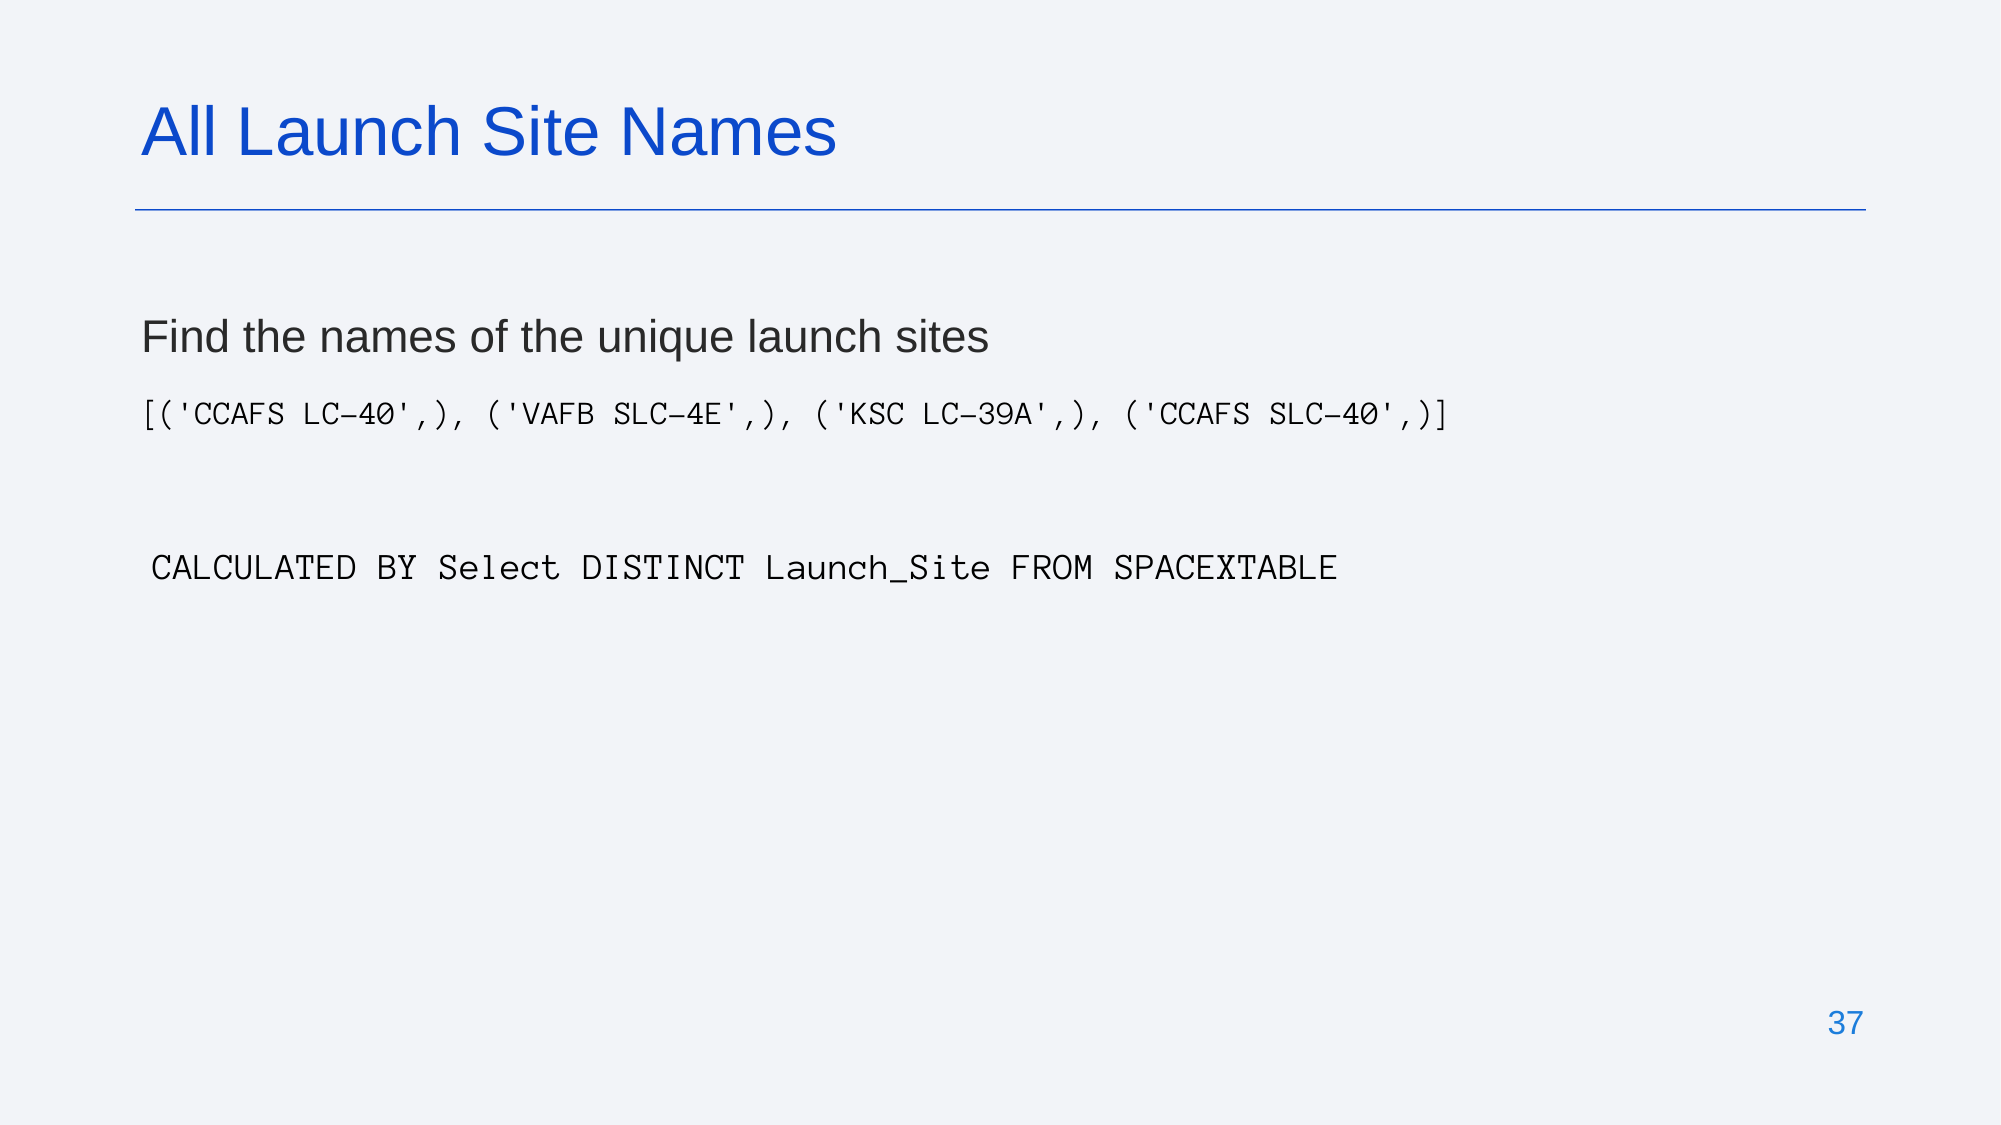

All Launch Site Names
Find the names of the unique launch sites
[('CCAFS LC-40',), ('VAFB SLC-4E',), ('KSC LC-39A',), ('CCAFS SLC-40',)]
CALCULATED BY Select DISTINCT Launch_Site FROM SPACEXTABLE

37